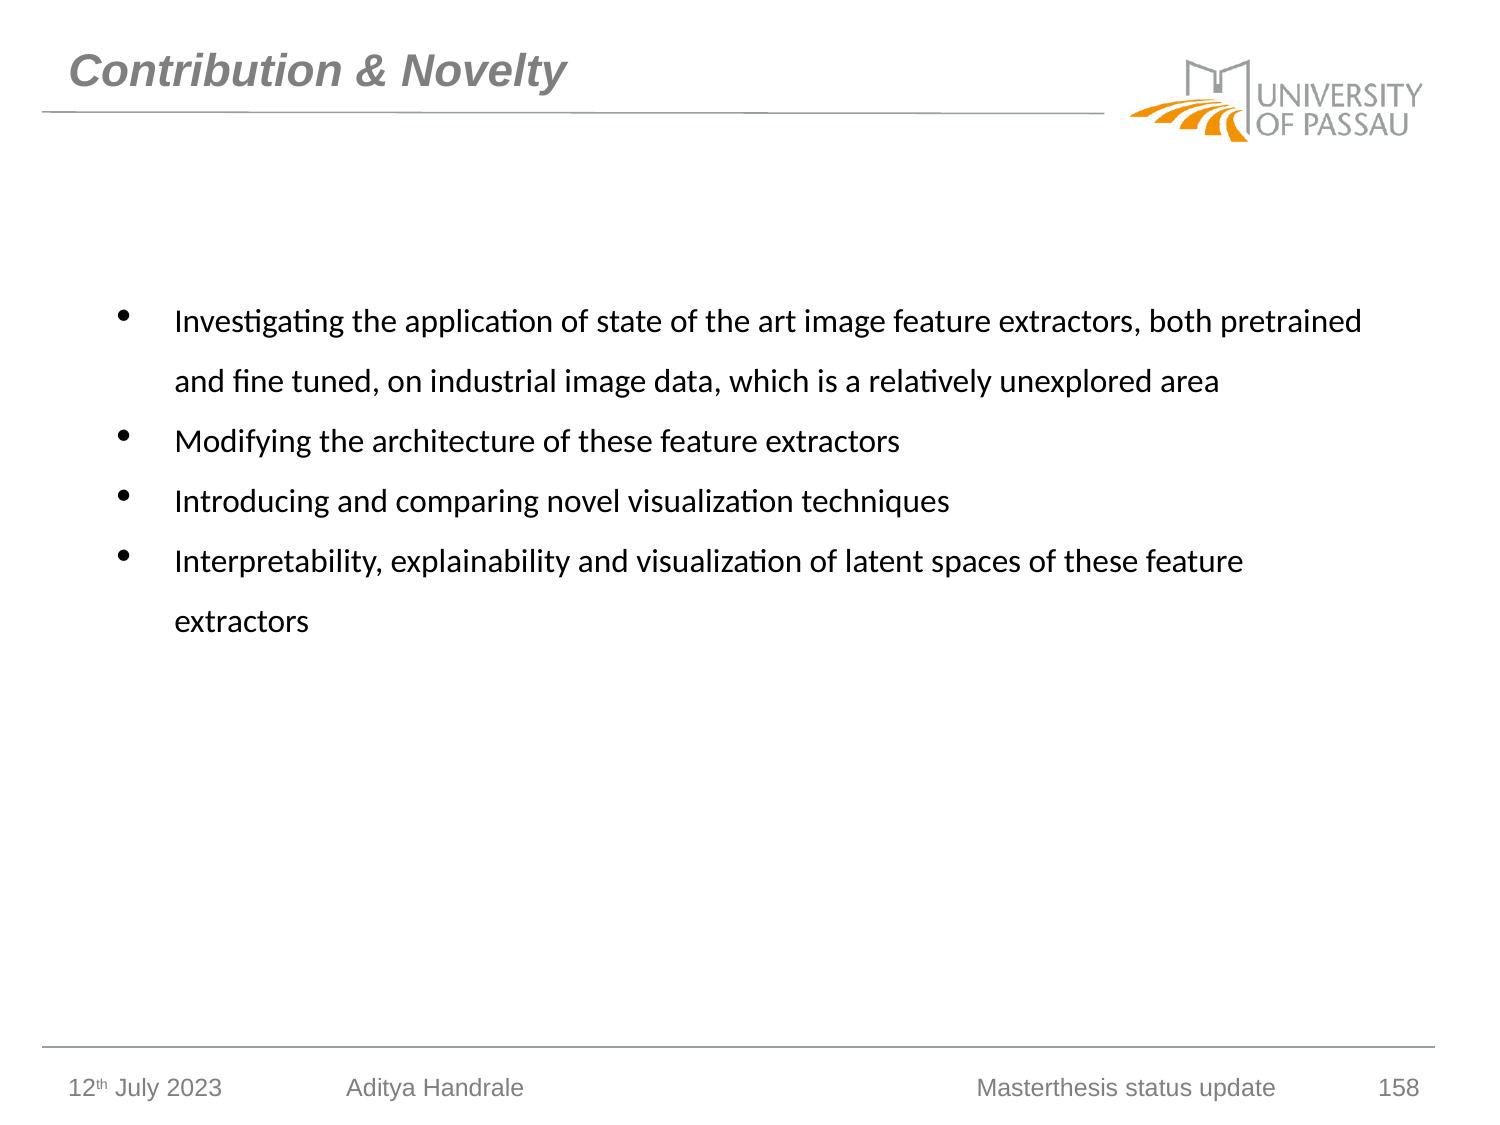

# Contribution & Novelty
Investigating the application of state of the art image feature extractors, both pretrained and fine tuned, on industrial image data, which is a relatively unexplored area
Modifying the architecture of these feature extractors
Introducing and comparing novel visualization techniques
Interpretability, explainability and visualization of latent spaces of these feature extractors

12th July 2023
Aditya Handrale
Masterthesis status update
158